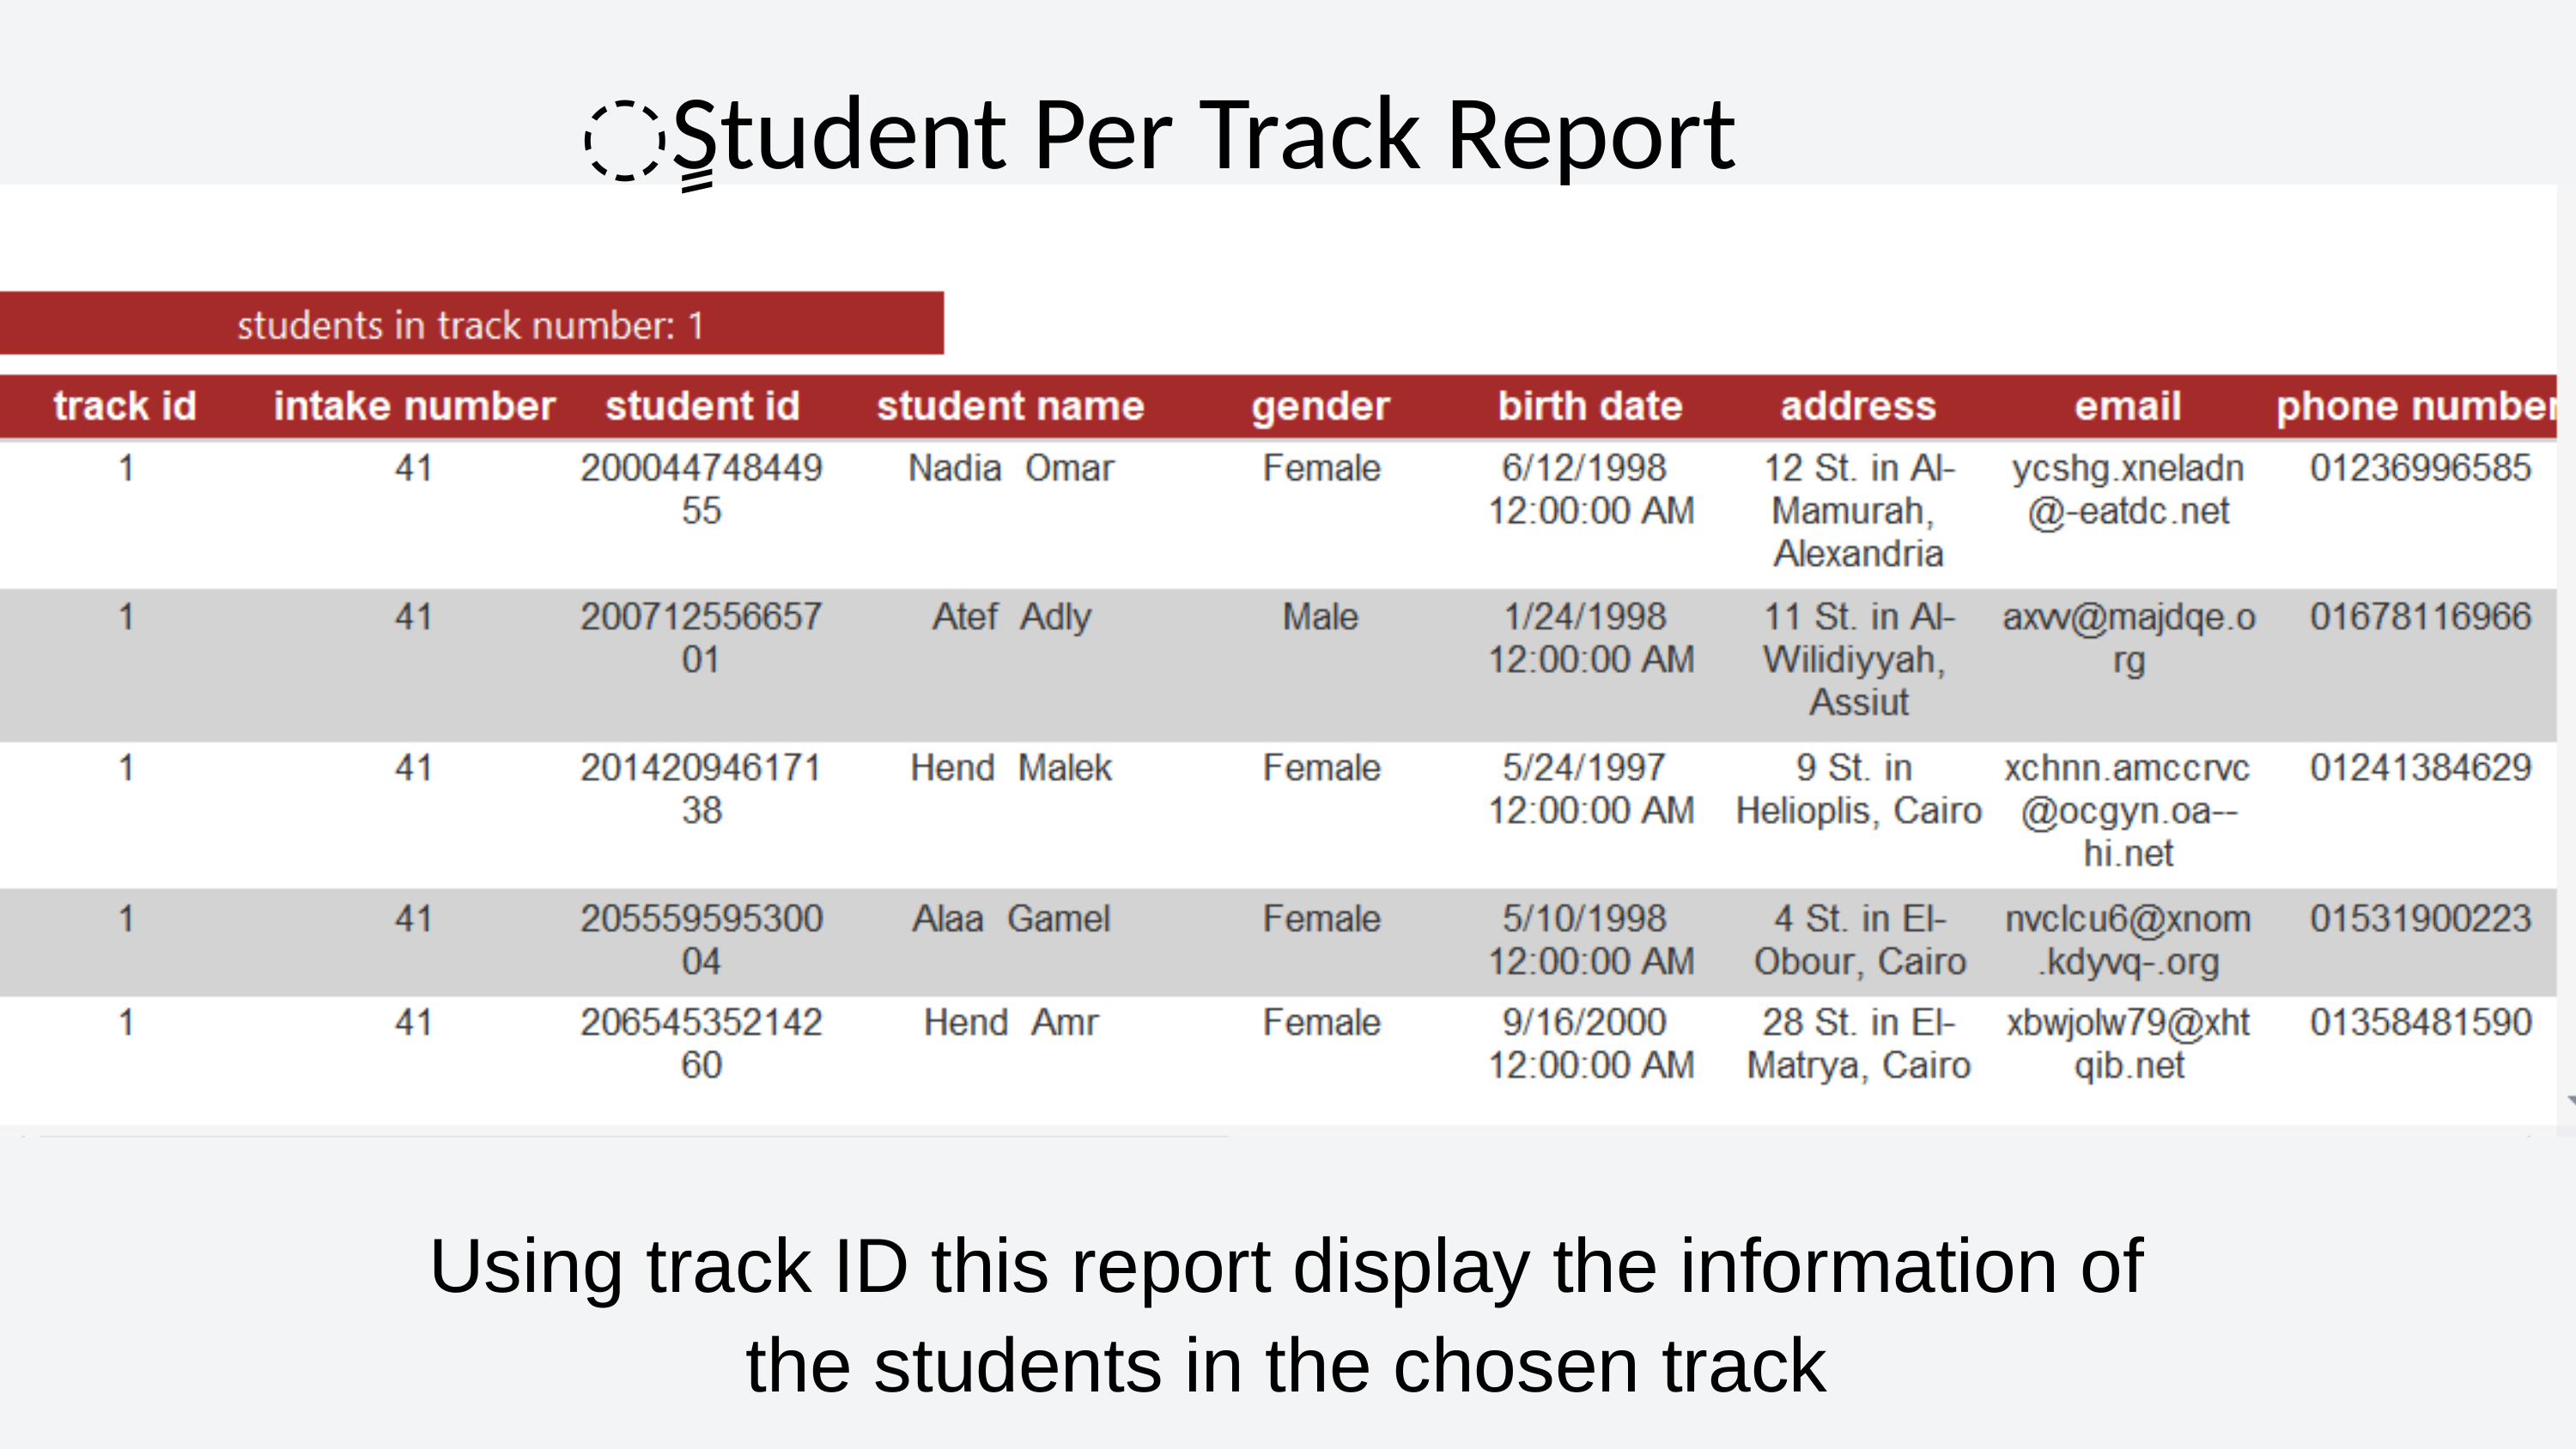

ٍStudent Per Track Report

Using track ID this report display the information of the students in the chosen track